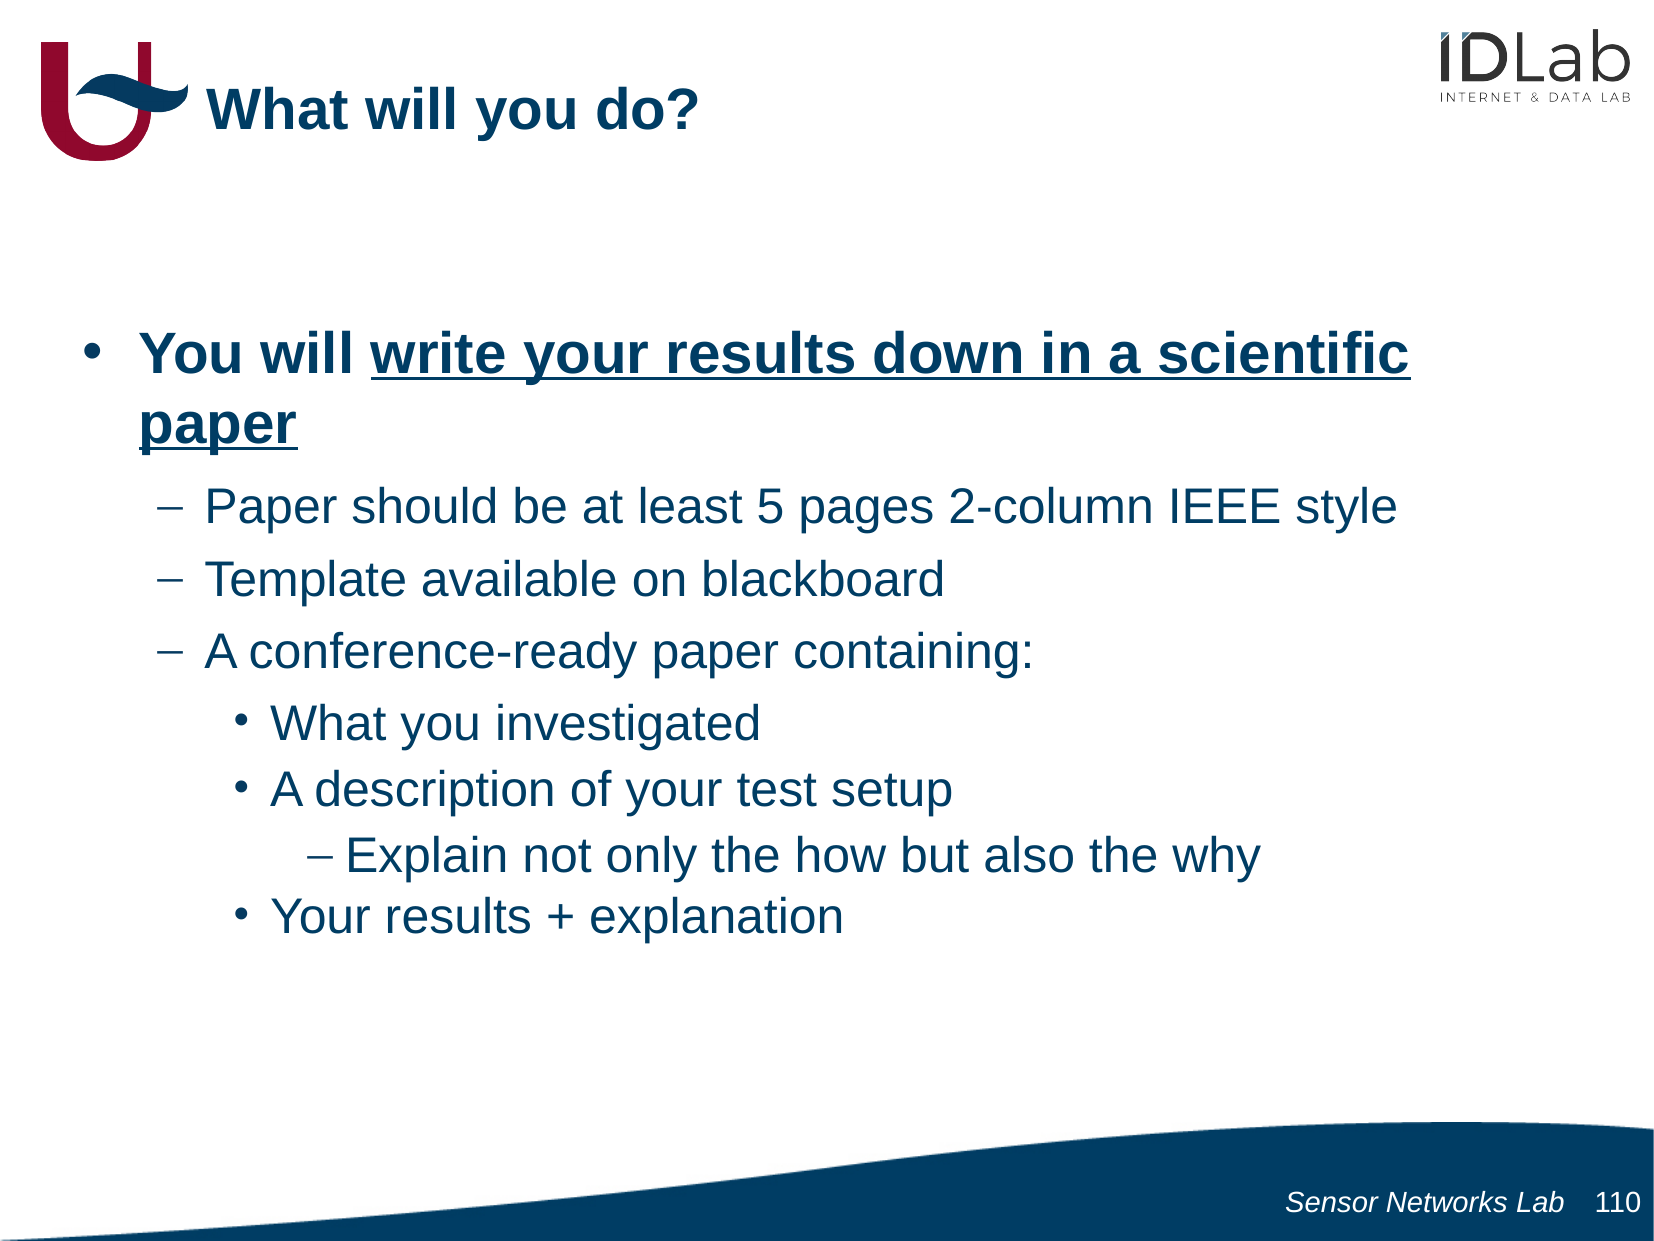

# What will you do?

You will write your results down in a scientific paper
Paper should be at least 5 pages 2-column IEEE style
Template available on blackboard
A conference-ready paper containing:
What you investigated
A description of your test setup
Explain not only the how but also the why
Your results + explanation

Sensor Networks Lab
110